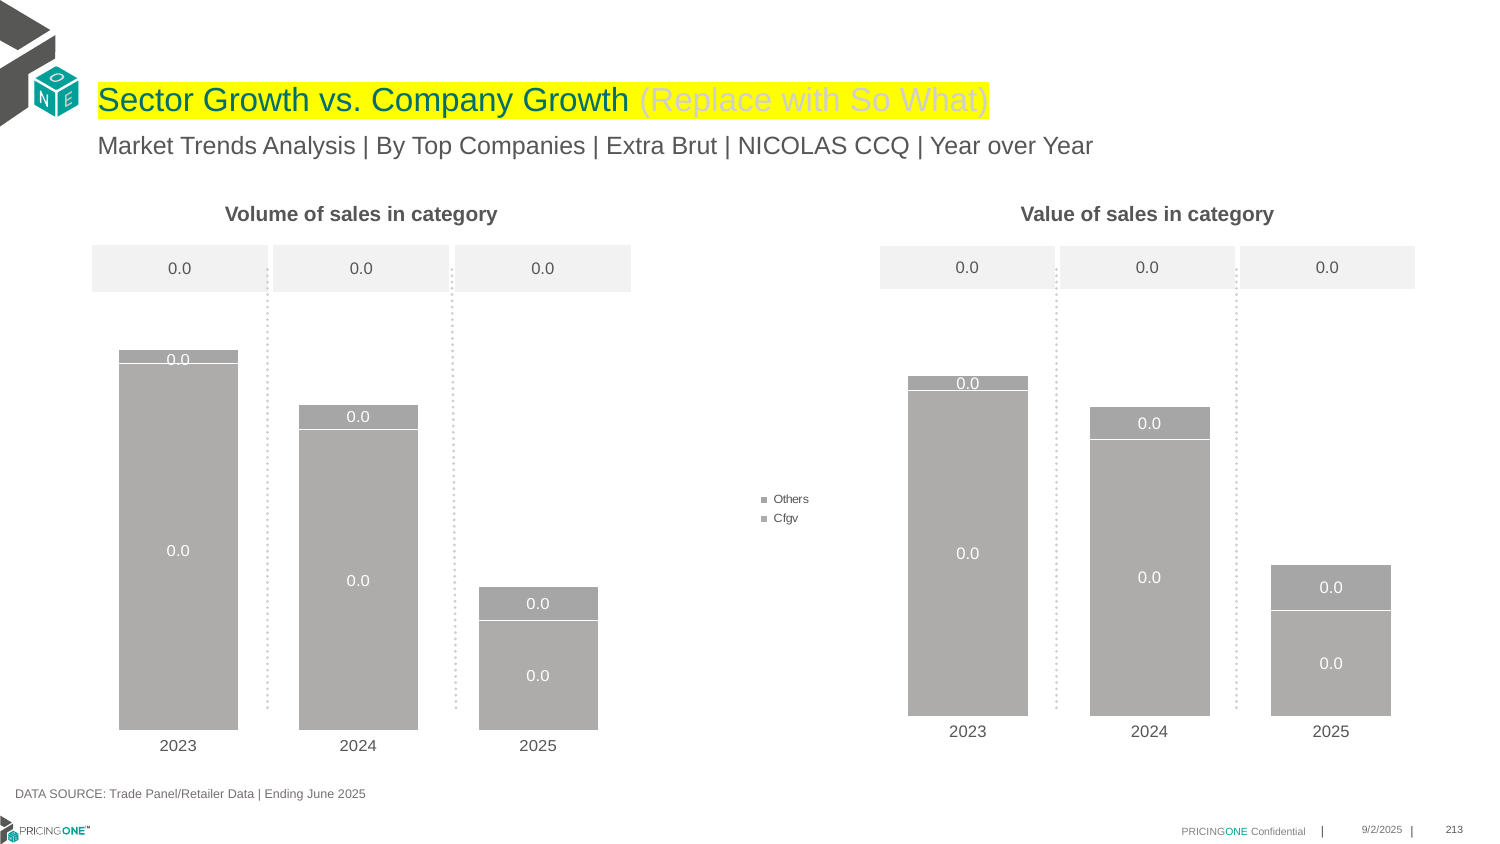

# Sector Growth vs. Company Growth (Replace with So What)
Market Trends Analysis | By Top Companies | Extra Brut | NICOLAS CCQ | Year over Year
| Value of sales in category |  |  |
| --- | --- | --- |
| 0.0 | 0.0 | 0.0 |
| Volume of sales in category |  |  |
| --- | --- | --- |
| 0.0 | 0.0 | 0.0 |

### Chart

| Category | Cfgv | Others |
|---|---|---|
| 2023 | 0.04661 | 0.002131 |
| 2024 | 0.039675 | 0.004658 |
| 2025 | 0.015193 | 0.006556 |

### Chart

| Category | Cfgv | Others |
|---|---|---|
| 2023 | 0.001184 | 4.8e-05 |
| 2024 | 0.000972 | 8.2e-05 |
| 2025 | 0.000355 | 0.00011 |
DATA SOURCE: Trade Panel/Retailer Data | Ending June 2025

9/2/2025
213